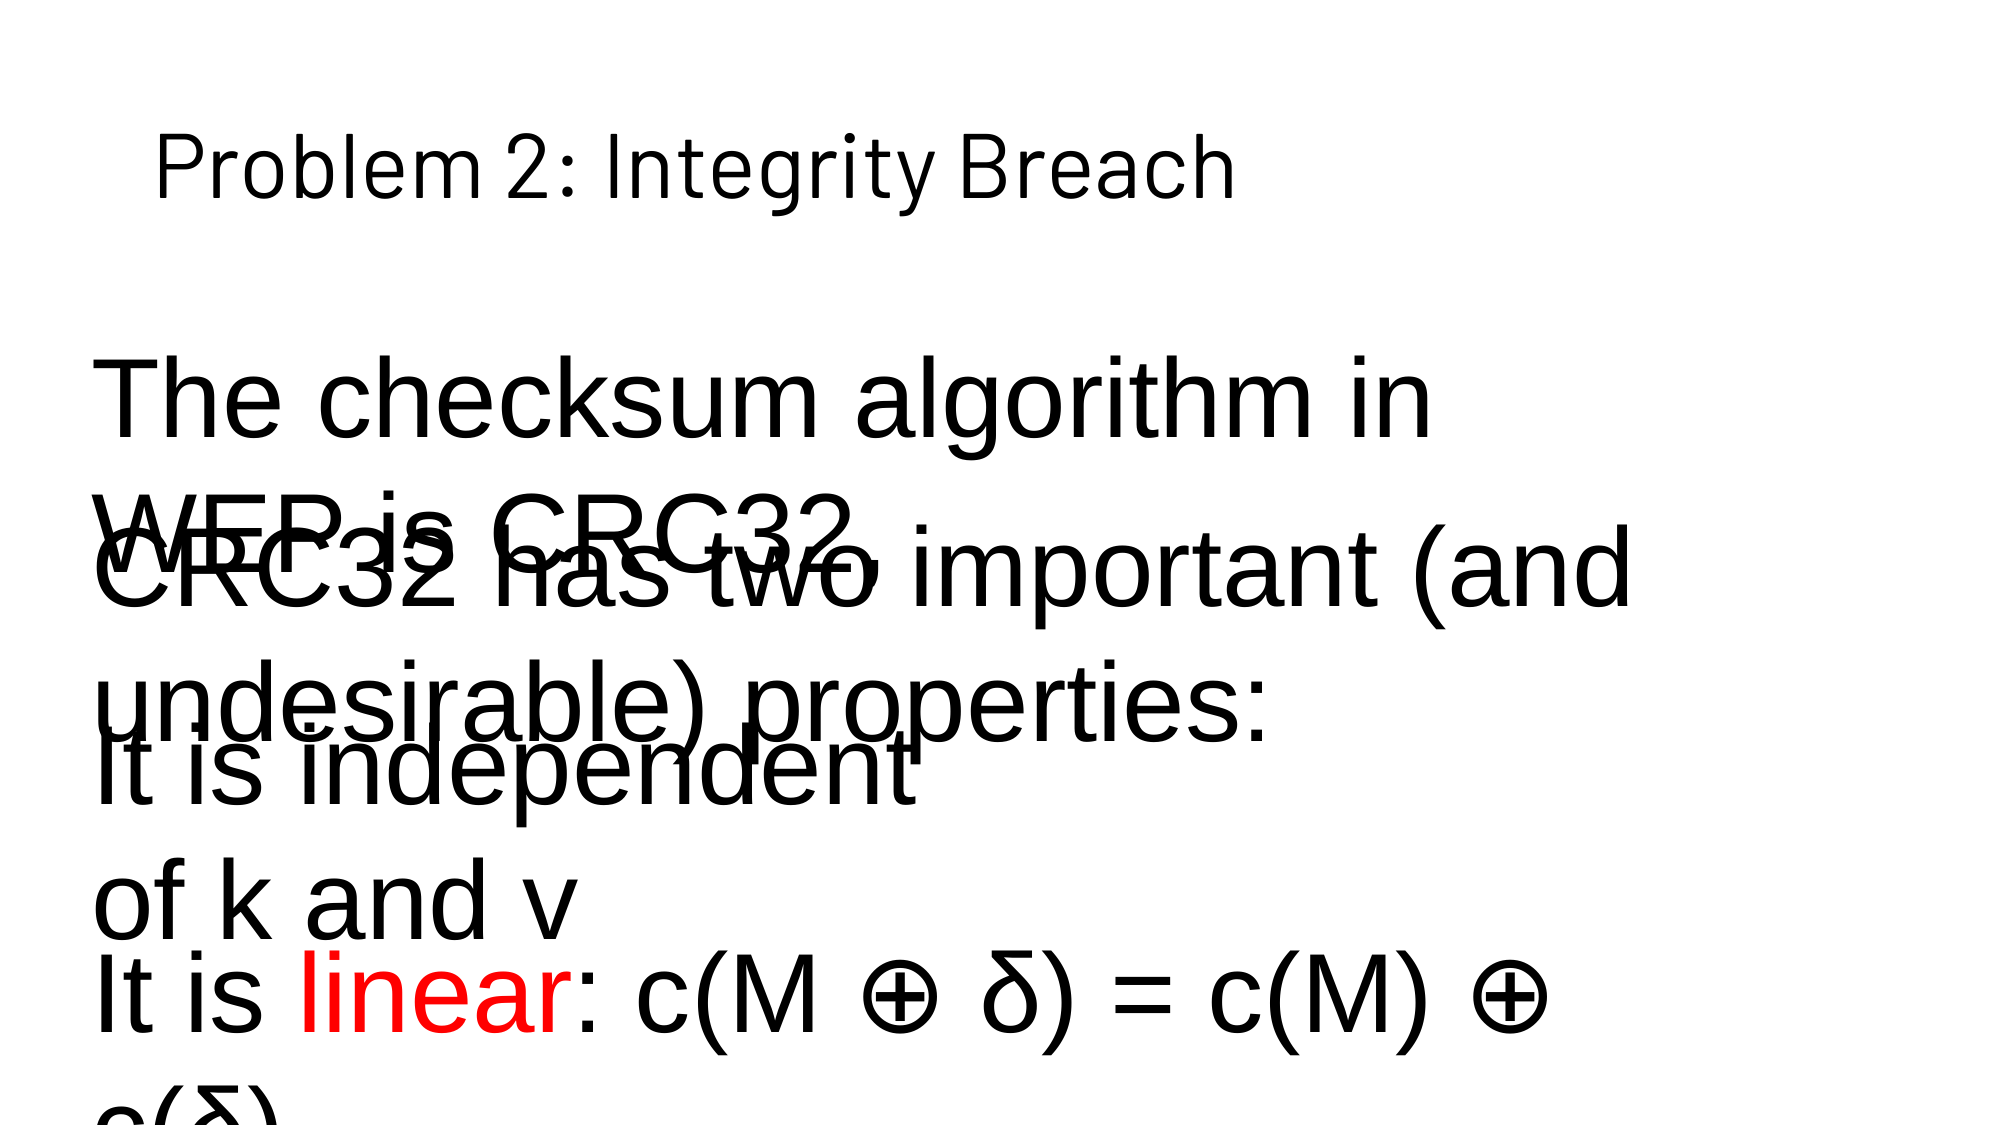

# Problem 2: Integrity Breach
The checksum algorithm in WEP is CRC32,
CRC32 has two important (and undesirable) properties:
It is independent of k and v
It is linear: c(M ⊕ δ) = c(M) ⊕ c(δ)